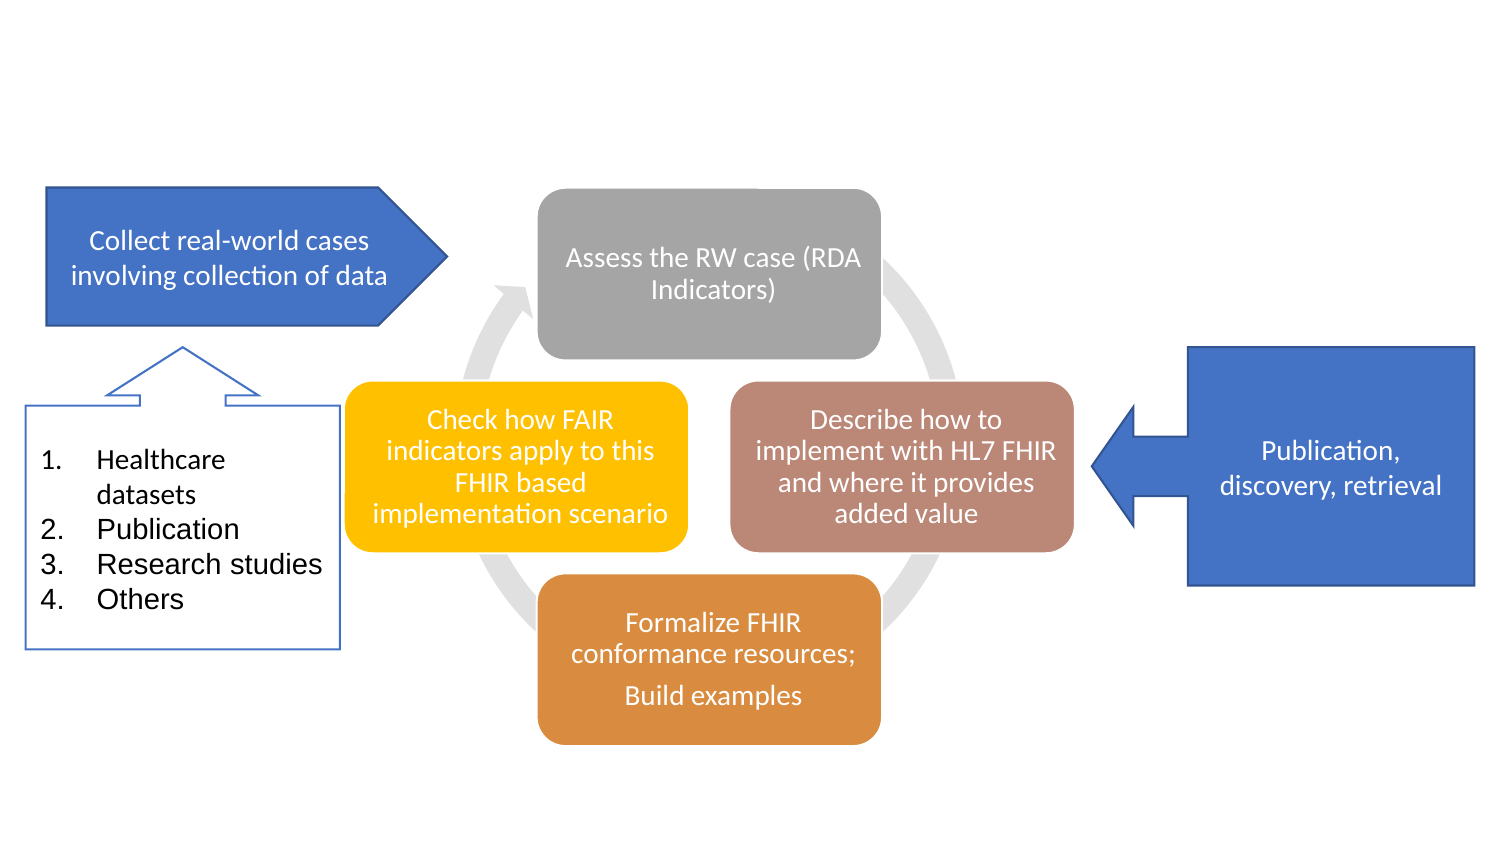

Assess the RW case (RDA Indicators)
Describe how to implement with HL7 FHIR and where it provides added value
Formalize FHIR conformance resources;
Build examples
Check how FAIR indicators apply to this FHIR based implementation scenario
Collect real-world cases involving collection of data
Publication, discovery, retrieval
Healthcare datasets
Publication
Research studies
Others